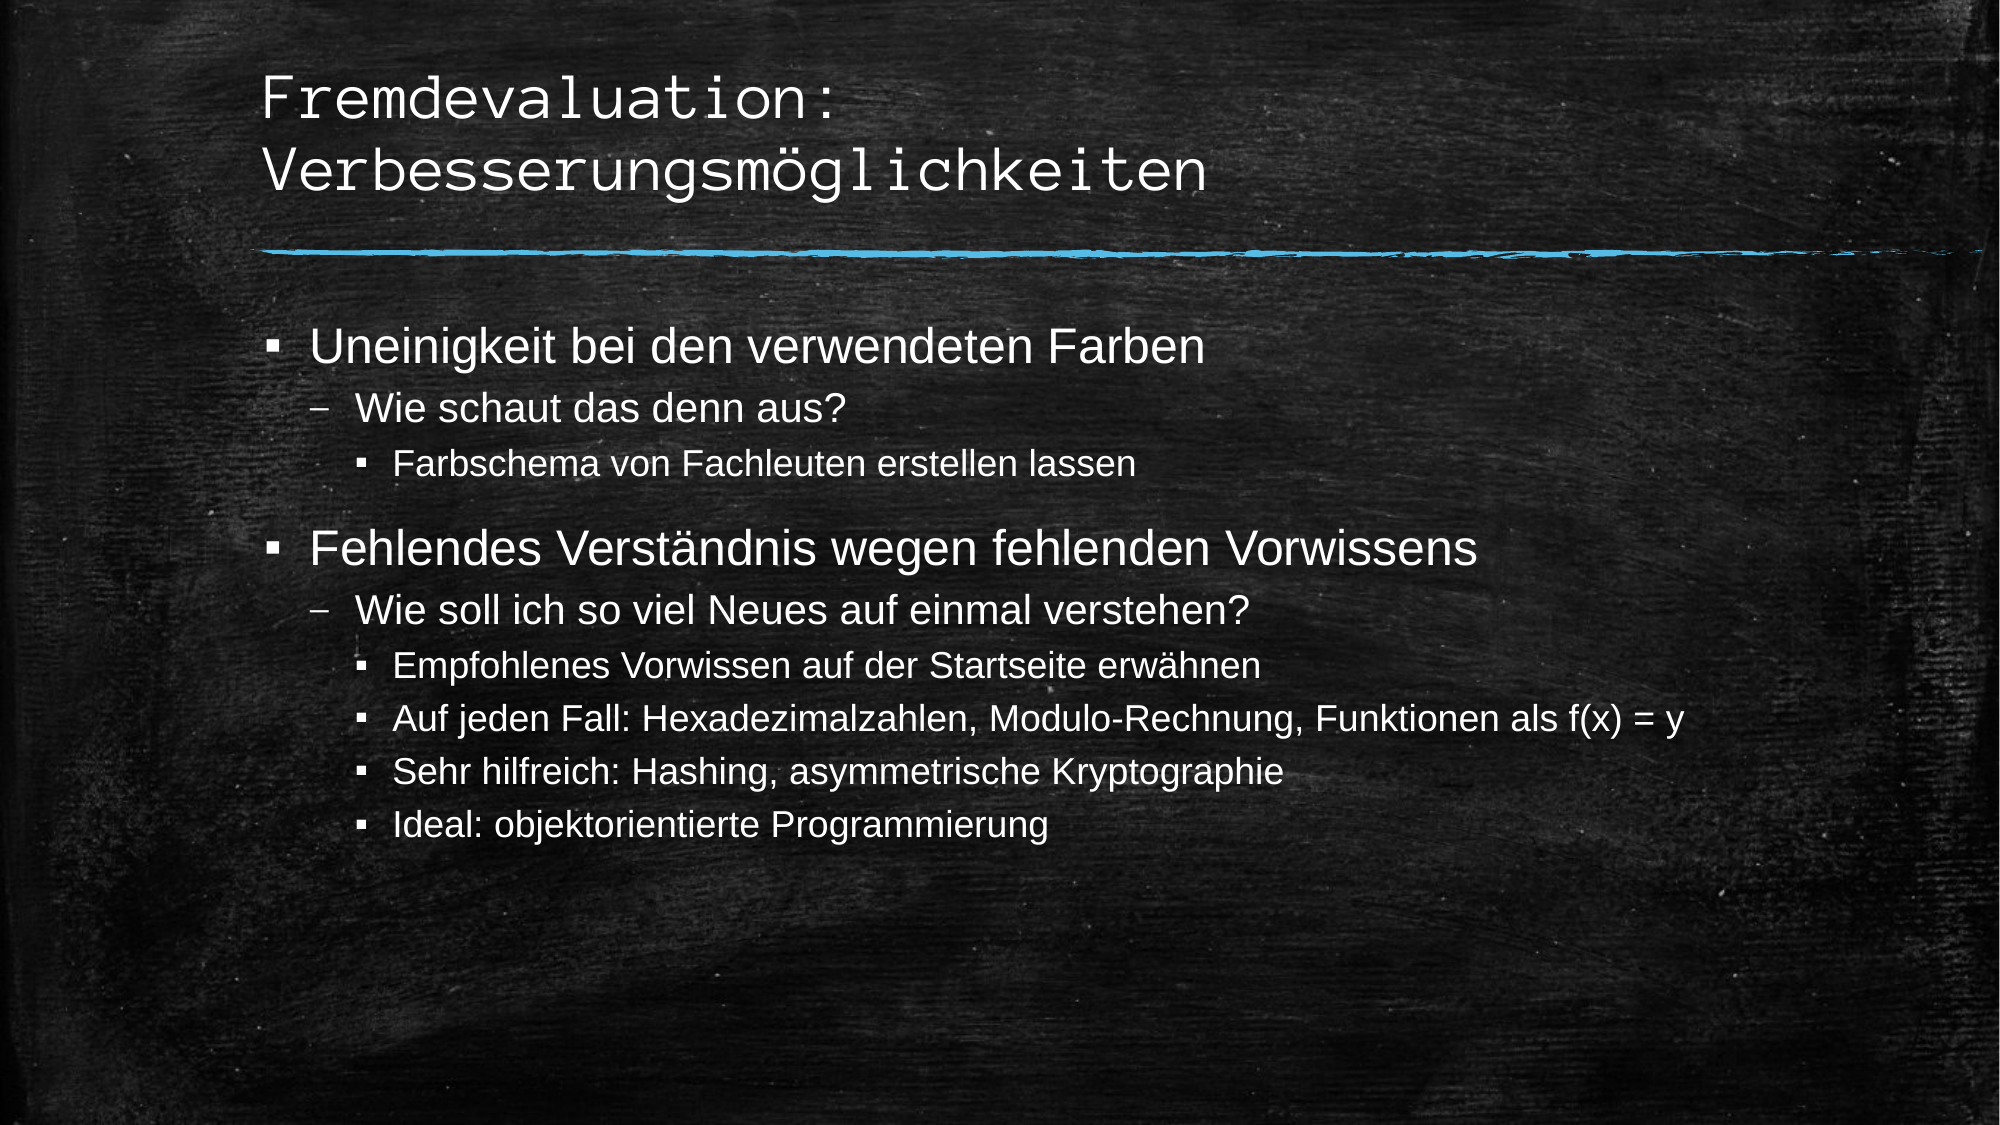

# Fremdevaluation: Verbesserungsmöglichkeiten
Uneinigkeit bei den verwendeten Farben
Wie schaut das denn aus?
Farbschema von Fachleuten erstellen lassen
Fehlendes Verständnis wegen fehlenden Vorwissens
Wie soll ich so viel Neues auf einmal verstehen?
Empfohlenes Vorwissen auf der Startseite erwähnen
Auf jeden Fall: Hexadezimalzahlen, Modulo-Rechnung, Funktionen als f(x) = y
Sehr hilfreich: Hashing, asymmetrische Kryptographie
Ideal: objektorientierte Programmierung